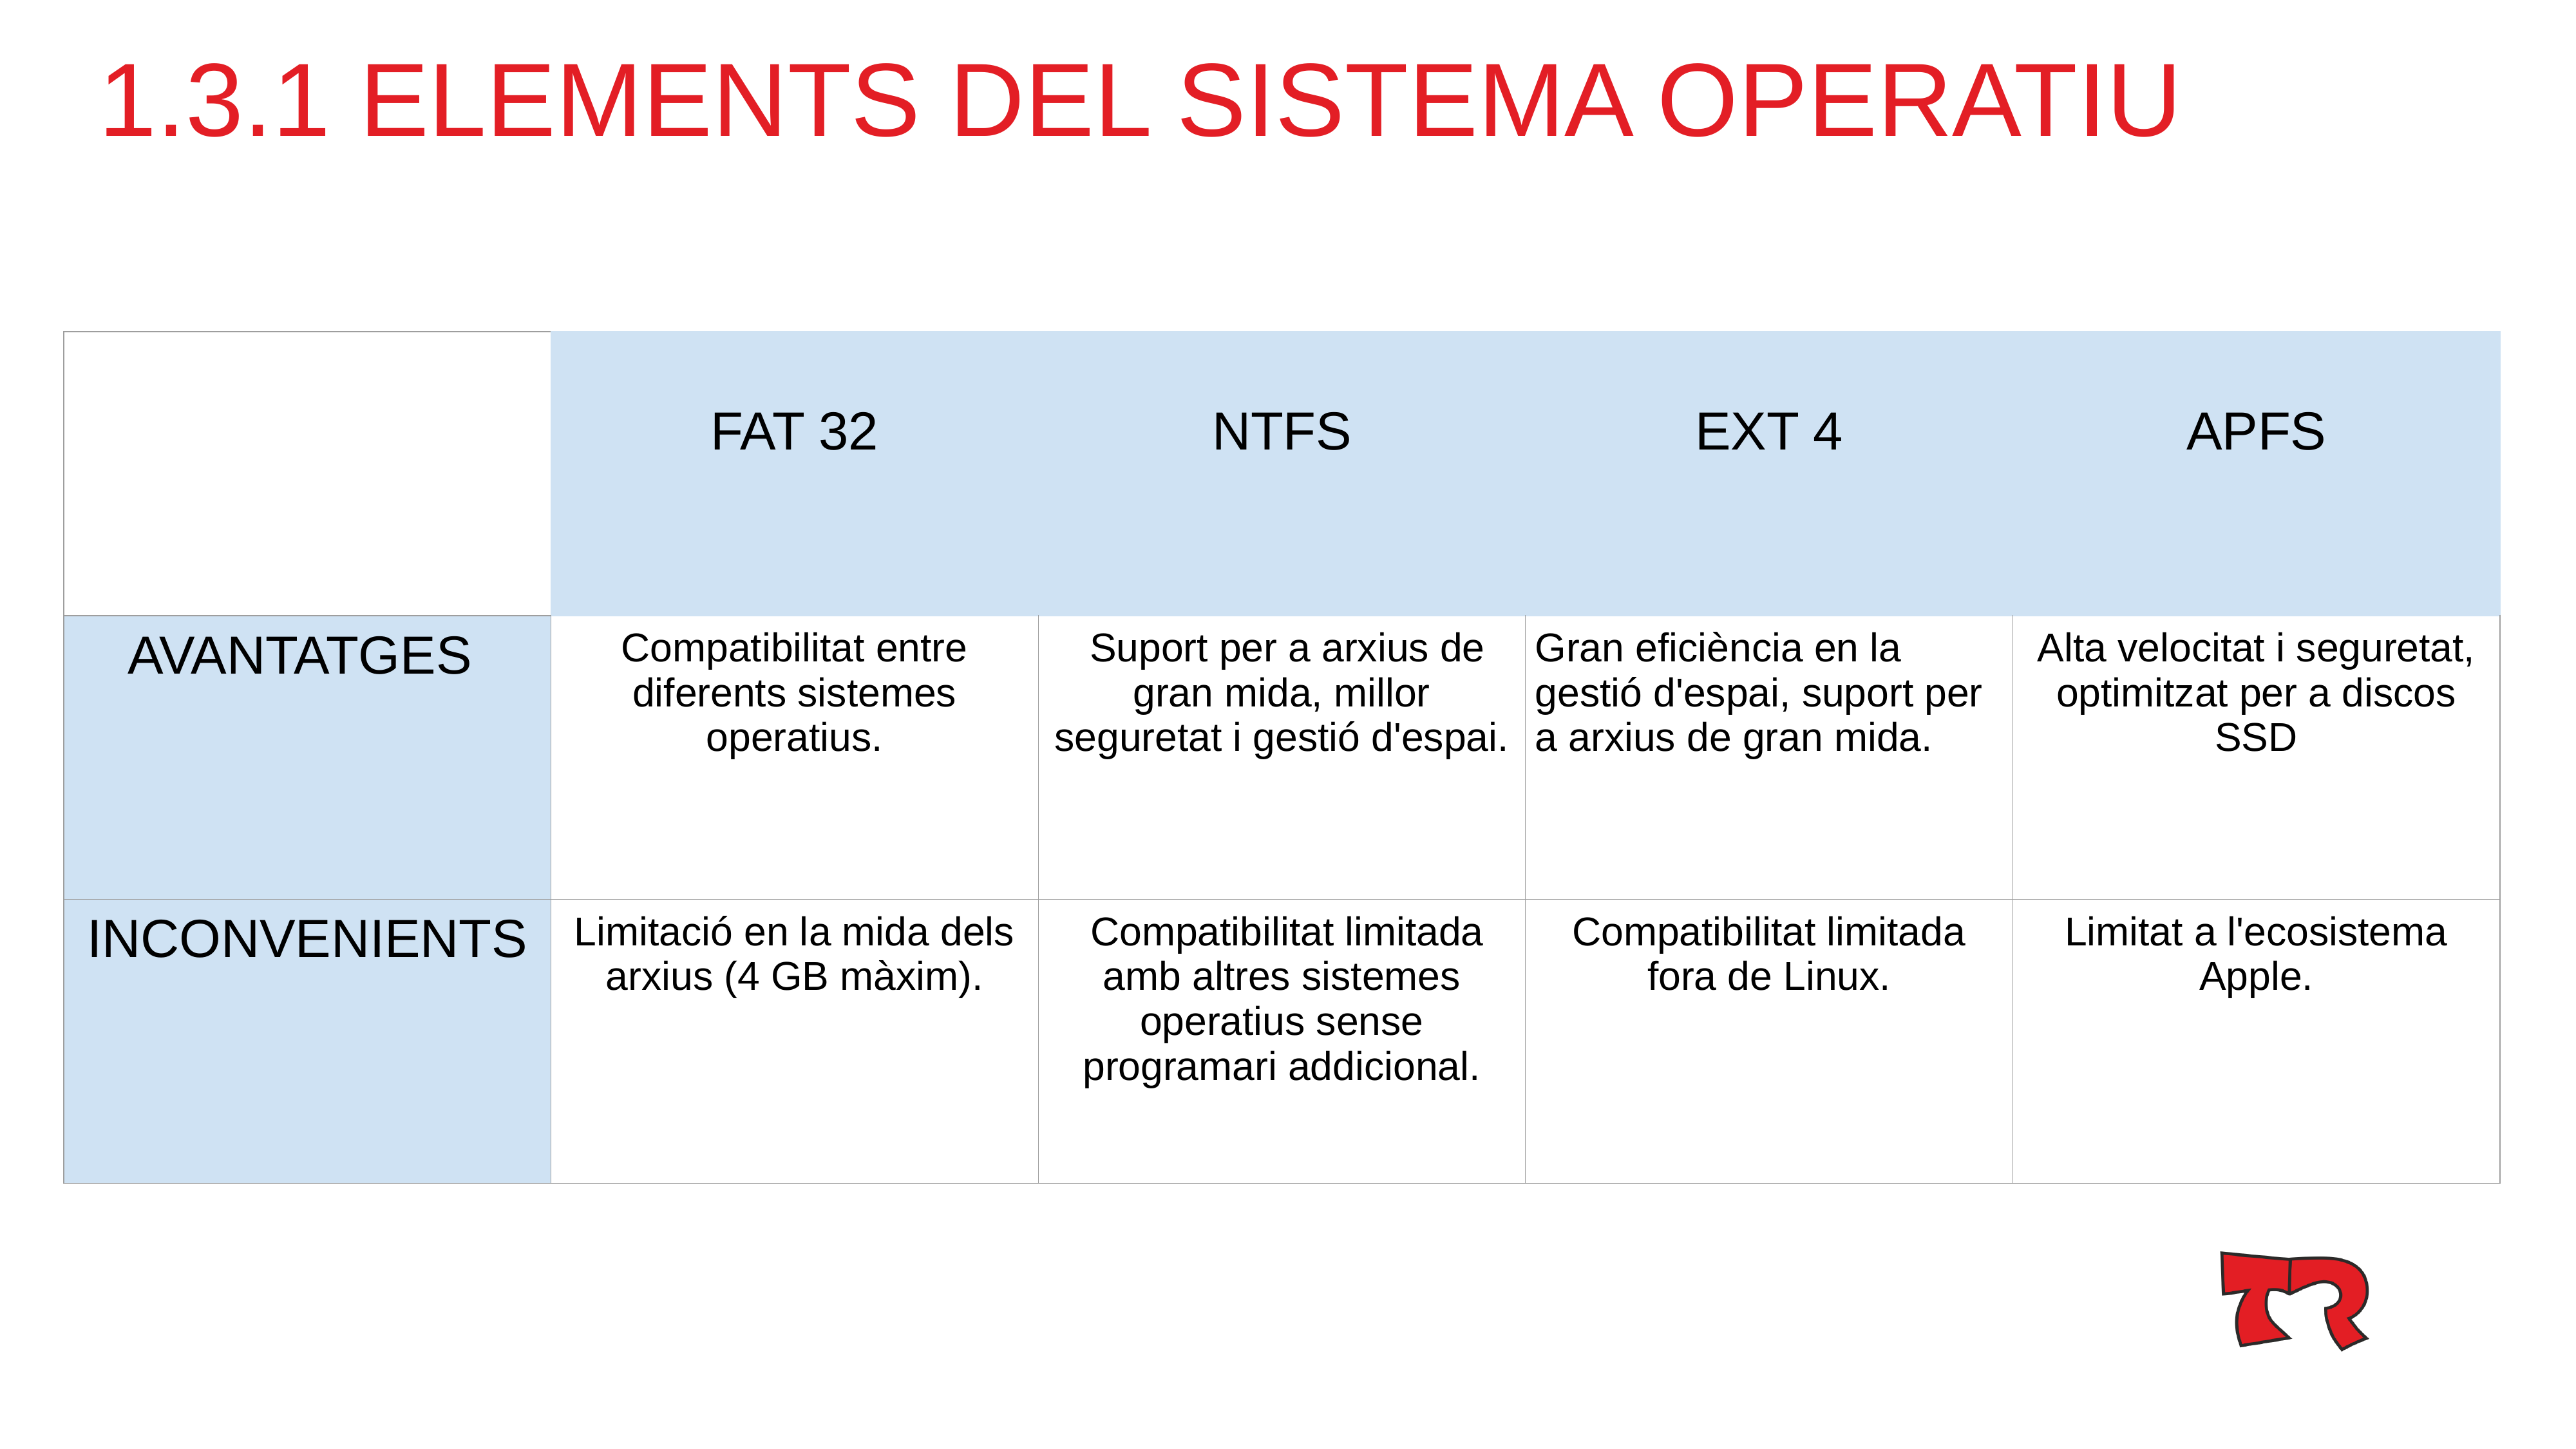

# 1.3.1 ELEMENTS DEL SISTEMA OPERATIU
|  | FAT 32 | NTFS | EXT 4 | APFS |
| --- | --- | --- | --- | --- |
| AVANTATGES | Compatibilitat entre diferents sistemes operatius. | Suport per a arxius de gran mida, millor seguretat i gestió d'espai. | Gran eficiència en la gestió d'espai, suport per a arxius de gran mida. | Alta velocitat i seguretat, optimitzat per a discos SSD |
| INCONVENIENTS | Limitació en la mida dels arxius (4 GB màxim). | Compatibilitat limitada amb altres sistemes operatius sense programari addicional. | Compatibilitat limitada fora de Linux. | Limitat a l'ecosistema Apple. |